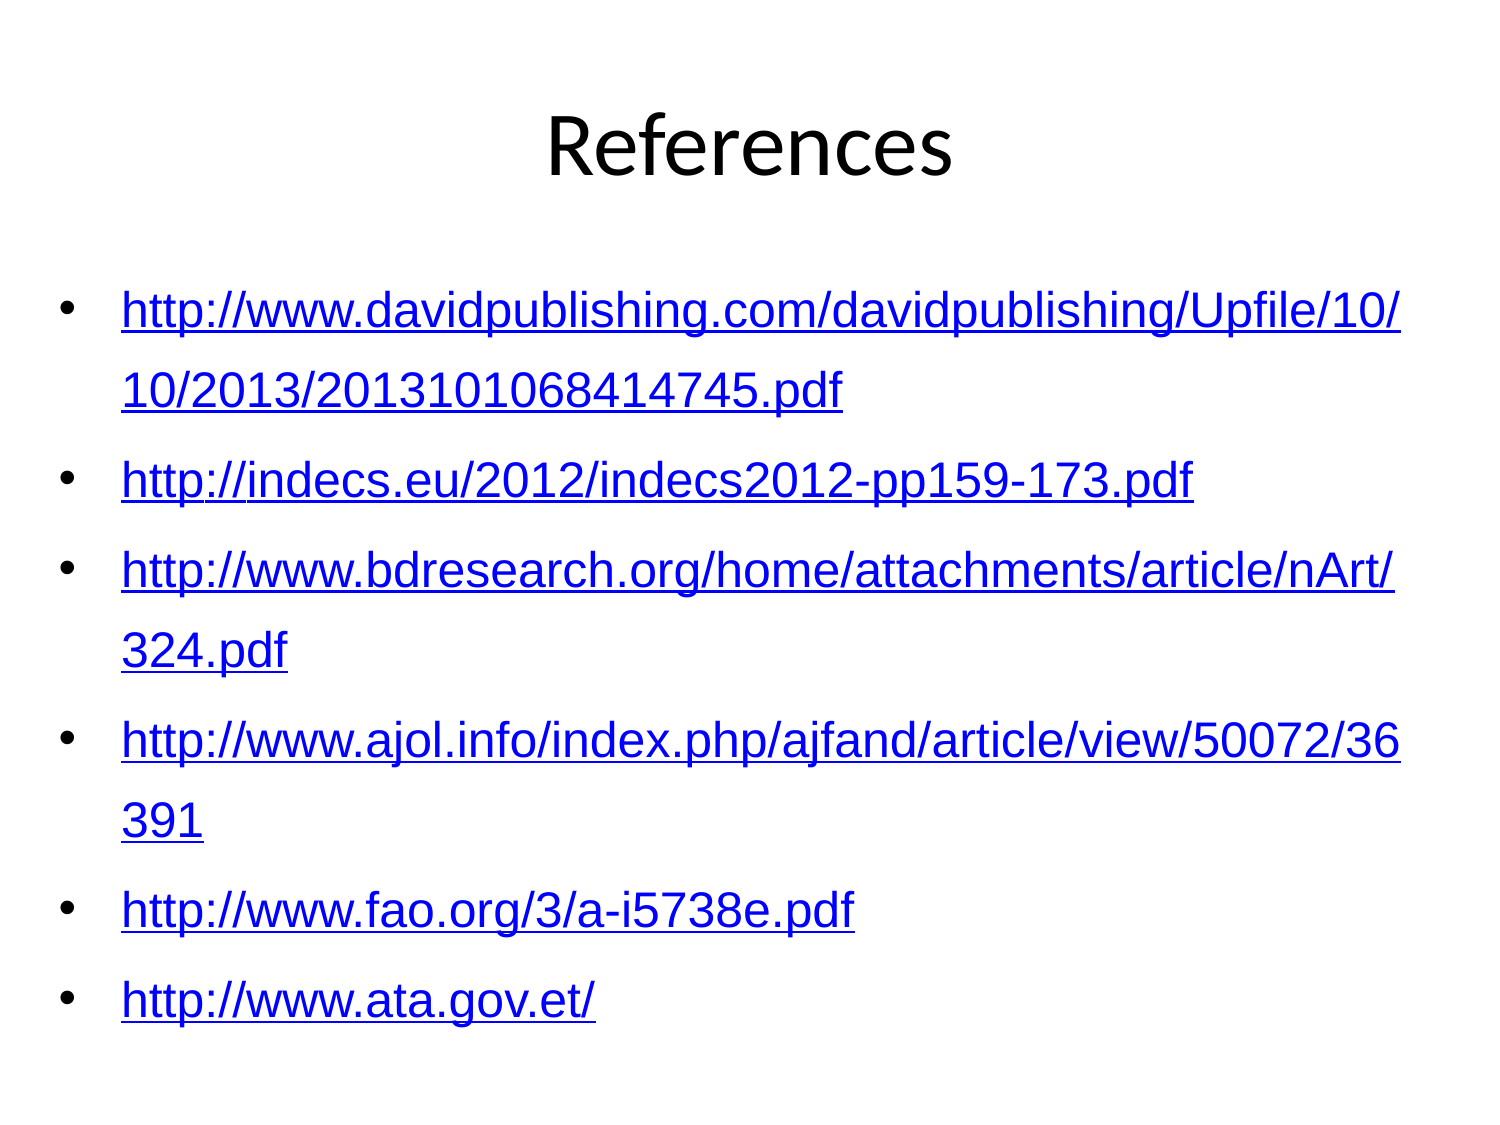

# References
http://www.davidpublishing.com/davidpublishing/Upfile/10/10/2013/2013101068414745.pdf
http://indecs.eu/2012/indecs2012-pp159-173.pdf
http://www.bdresearch.org/home/attachments/article/nArt/324.pdf
http://www.ajol.info/index.php/ajfand/article/view/50072/36391
http://www.fao.org/3/a-i5738e.pdf
http://www.ata.gov.et/